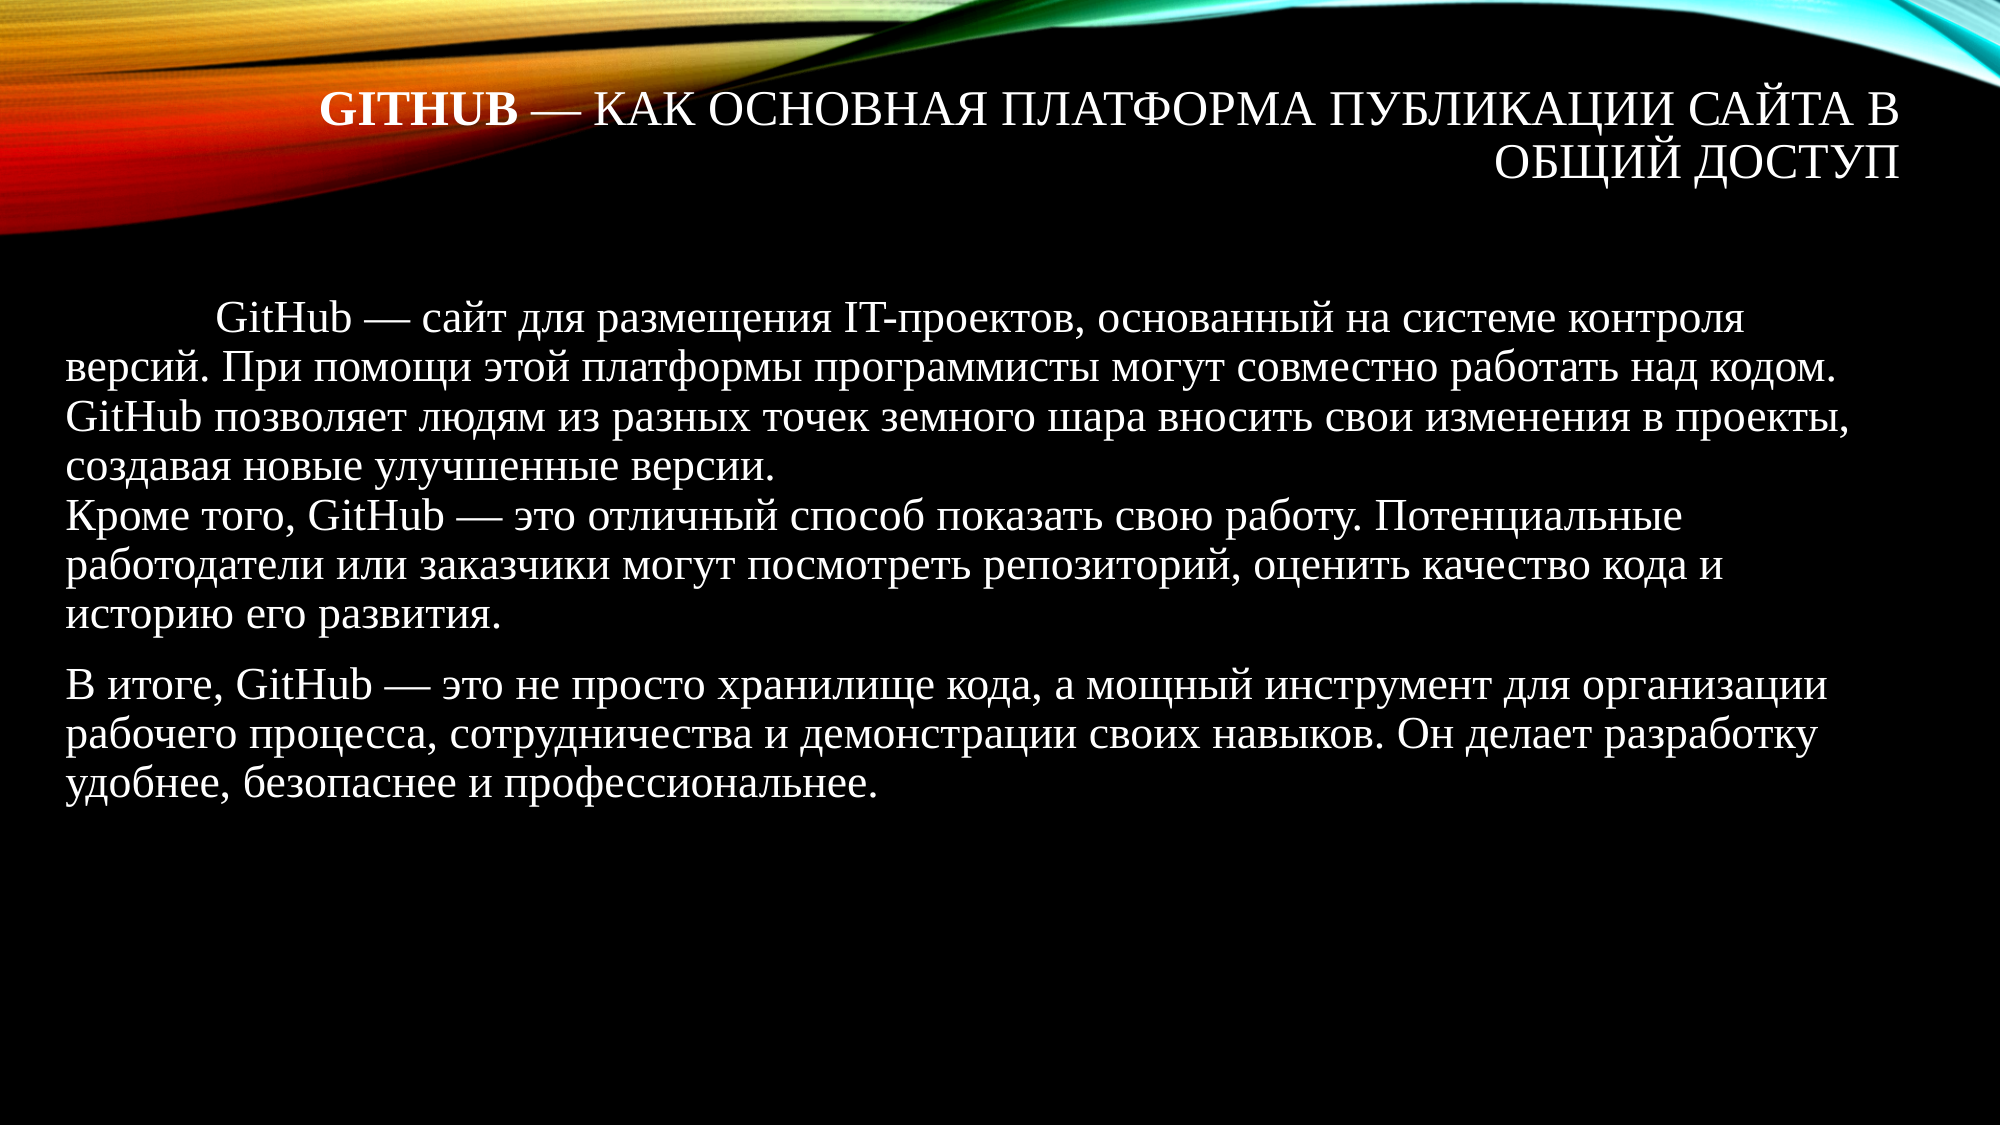

# GitHub — как основная платформа публикации сайта в общий доступ
	GitHub — сайт для размещения IT-проектов, основанный на системе контроля версий. При помощи этой платформы программисты могут совместно работать над кодом. GitHub позволяет людям из разных точек земного шара вносить свои изменения в проекты, создавая новые улучшенные версии.
Кроме того, GitHub — это отличный способ показать свою работу. Потенциальные работодатели или заказчики могут посмотреть репозиторий, оценить качество кода и историю его развития.
В итоге, GitHub — это не просто хранилище кода, а мощный инструмент для организации рабочего процесса, сотрудничества и демонстрации своих навыков. Он делает разработку удобнее, безопаснее и профессиональнее.